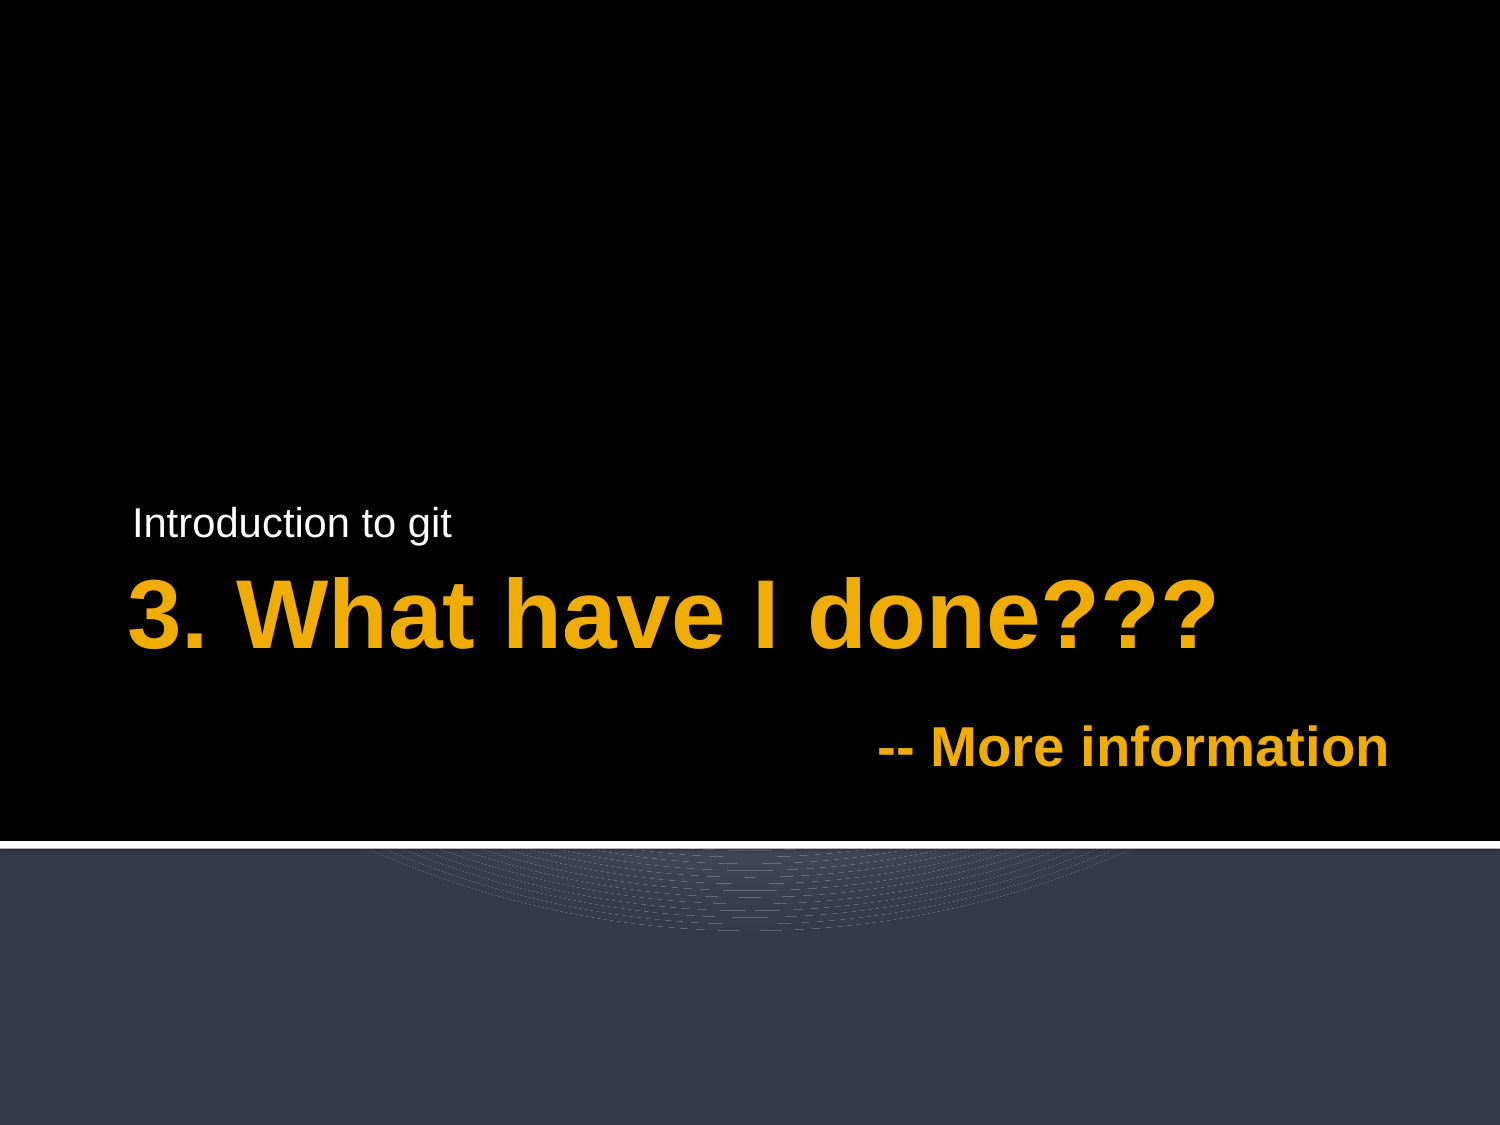

Introduction to git
# 3. What have I done??? -- More information